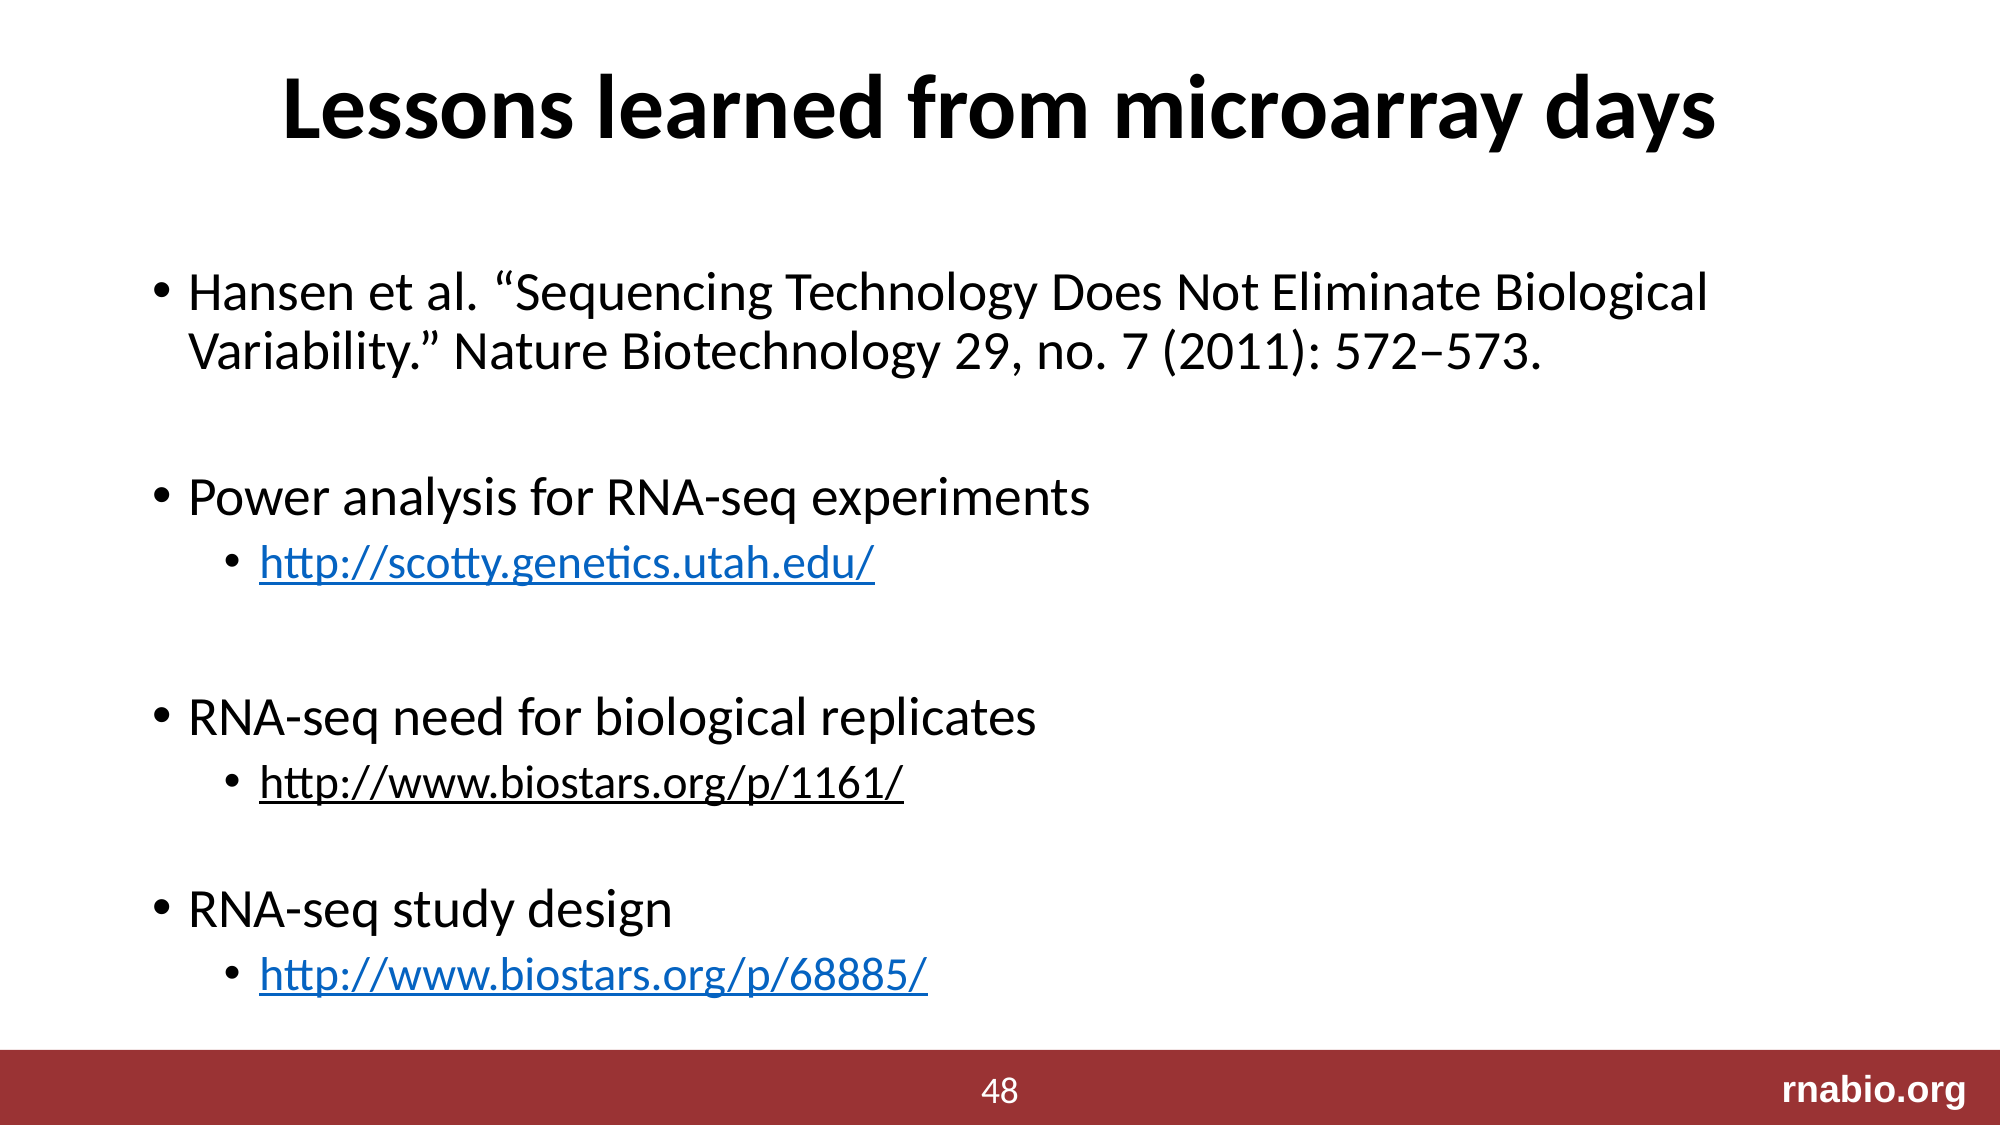

# Lessons learned from microarray days
Hansen et al. “Sequencing Technology Does Not Eliminate Biological Variability.” Nature Biotechnology 29, no. 7 (2011): 572–573.
Power analysis for RNA-seq experiments
http://scotty.genetics.utah.edu/

RNA-seq need for biological replicates
http://www.biostars.org/p/1161/
RNA-seq study design
http://www.biostars.org/p/68885/